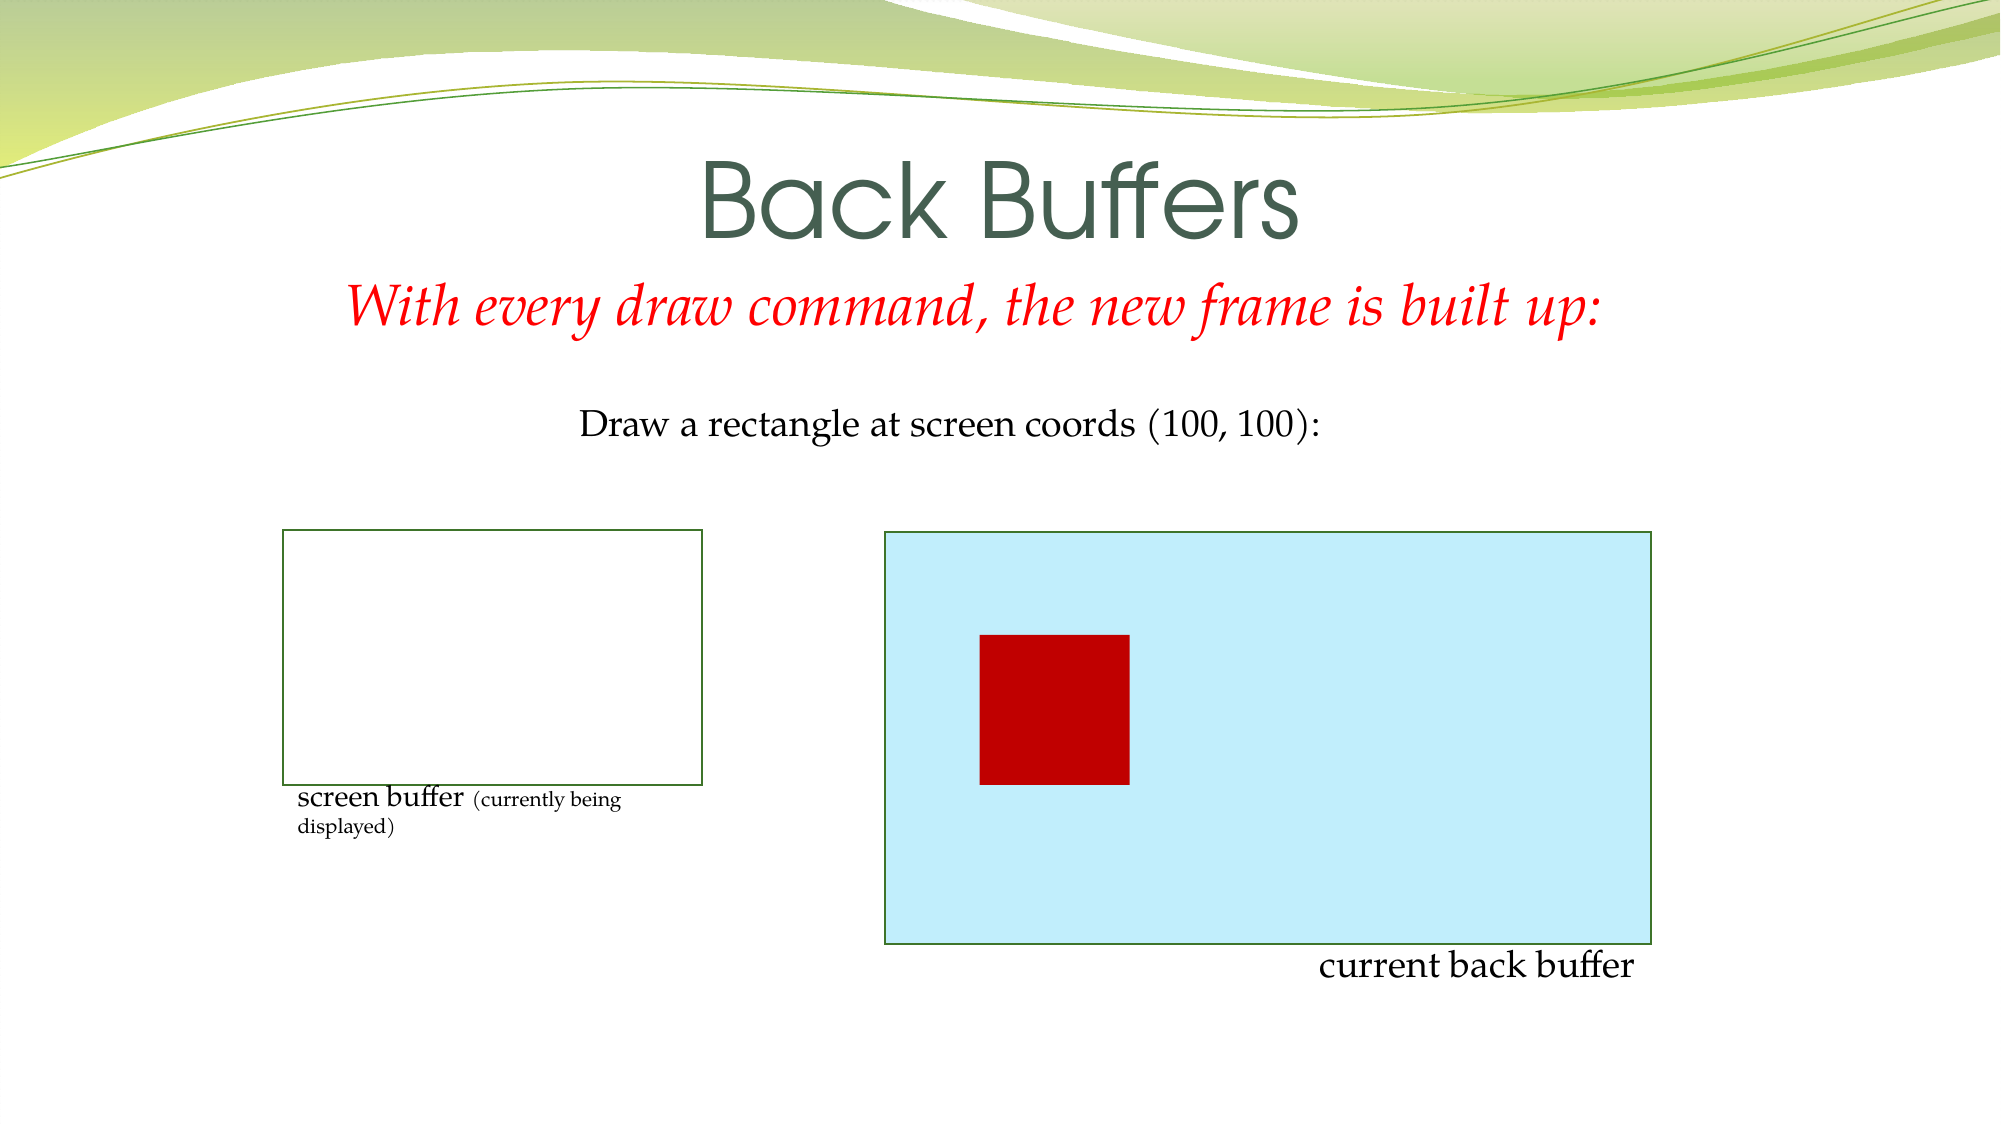

# Back Buffers
With every draw command, the new frame is built up:
Draw a rectangle at screen coords (100, 100):

screen buffer (currently being displayed)
current back buffer